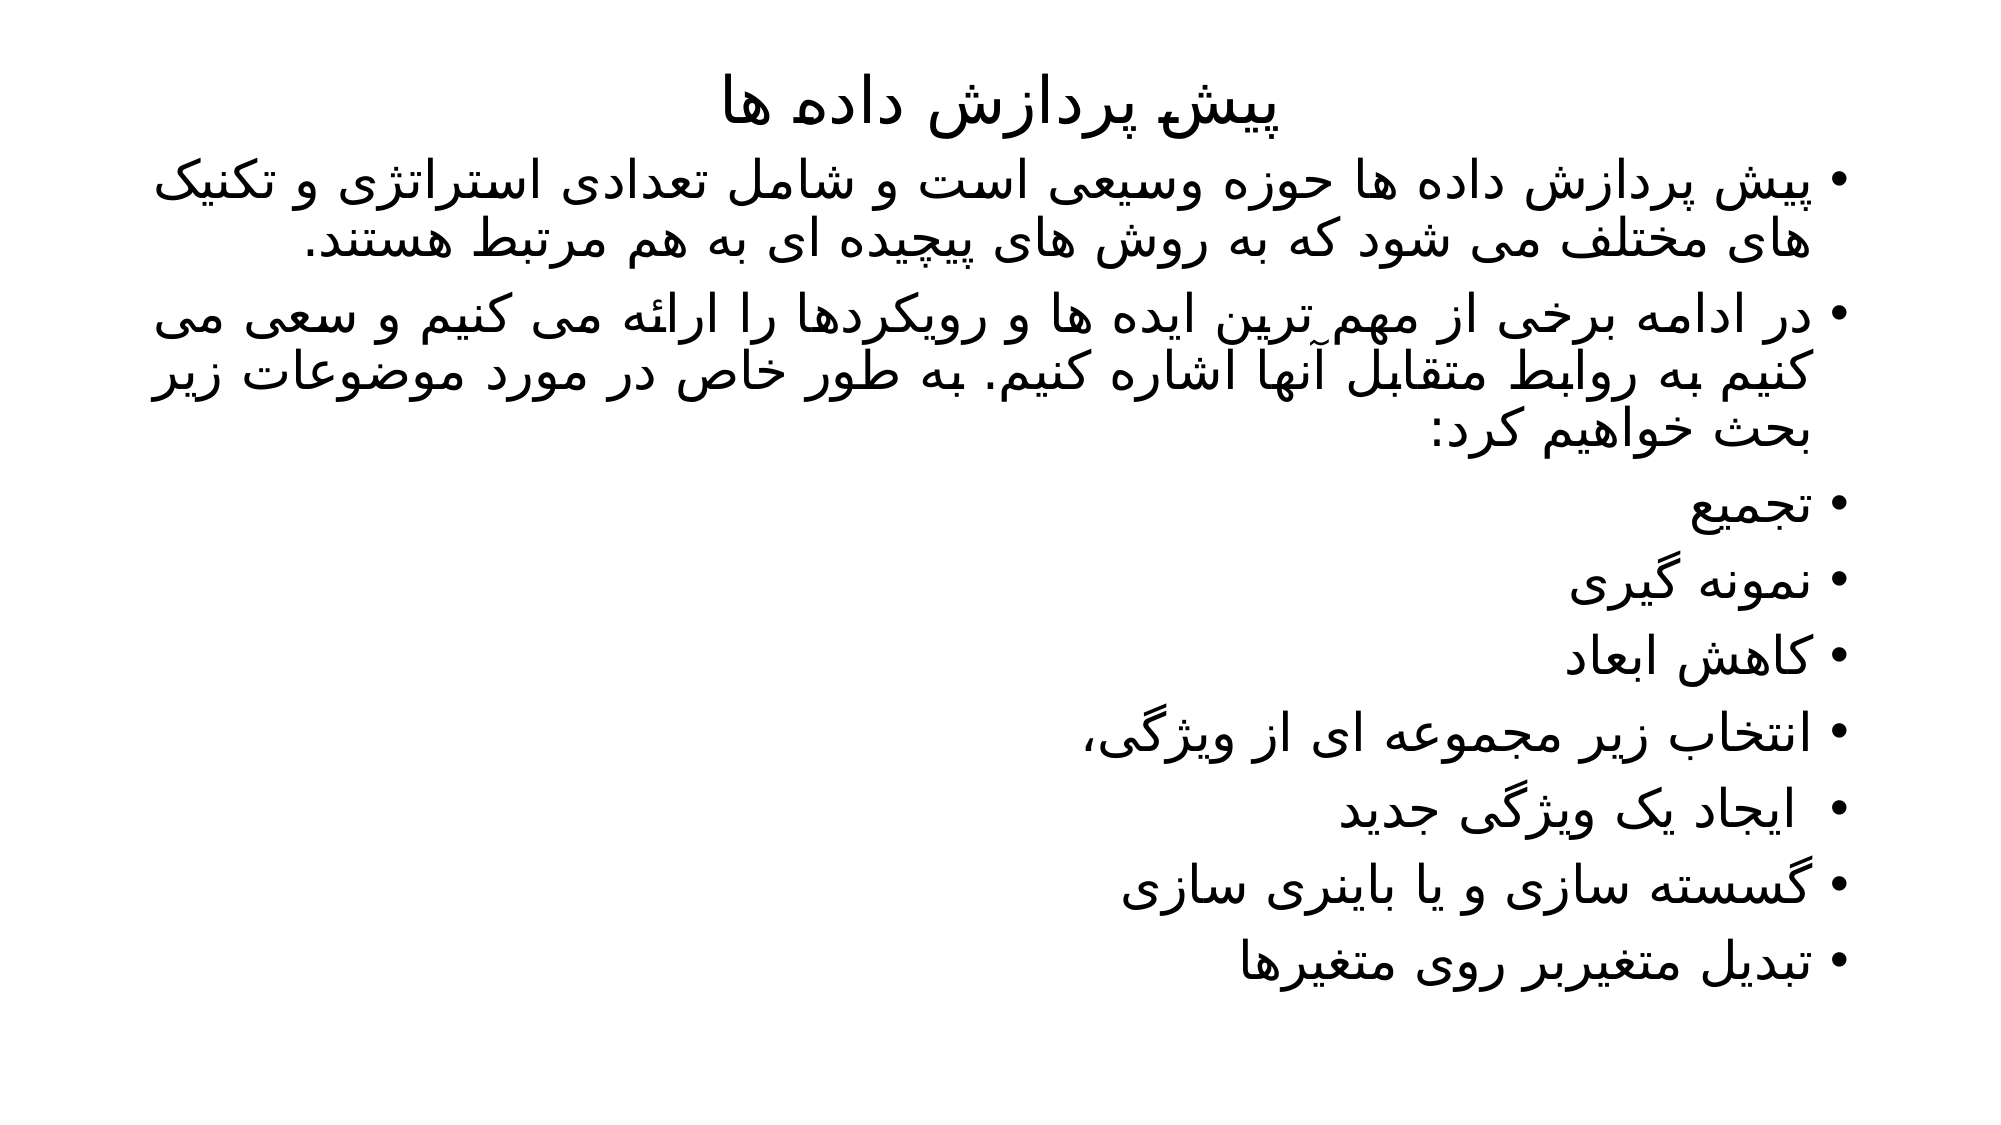

# پیش پردازش داده ها
پیش پردازش داده ها حوزه وسیعی است و شامل تعدادی استراتژی و تکنیک های مختلف می شود که به روش های پیچیده ای به هم مرتبط هستند.
در ادامه برخی از مهم ترین ایده ها و رویکردها را ارائه می کنیم و سعی می کنیم به روابط متقابل آنها اشاره کنیم. به طور خاص در مورد موضوعات زیر بحث خواهیم کرد:
تجمیع
نمونه گیری
کاهش ابعاد
انتخاب زیر مجموعه ای از ویژگی،
 ایجاد یک ویژگی جدید
گسسته سازی و یا باینری سازی
تبدیل متغیربر روی متغیرها